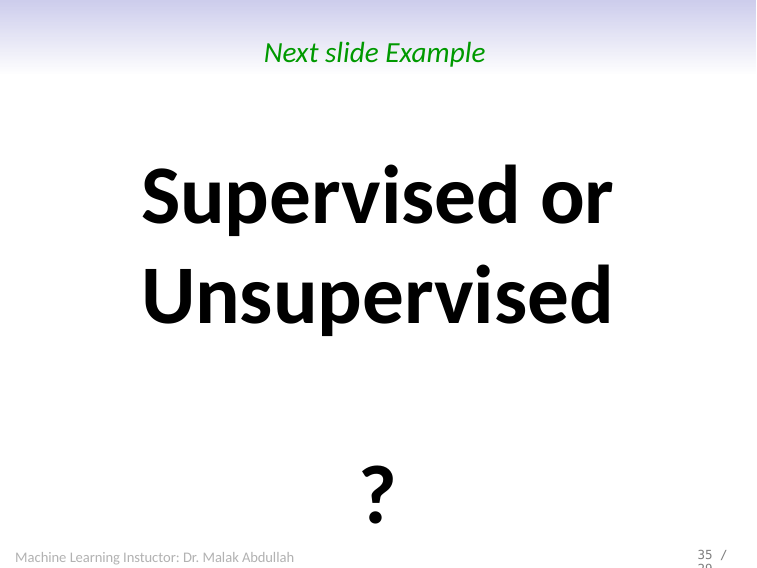

# Next slide Example
Supervised or Unsupervised

?
Machine Learning Instuctor: Dr. Malak Abdullah
35 / 29